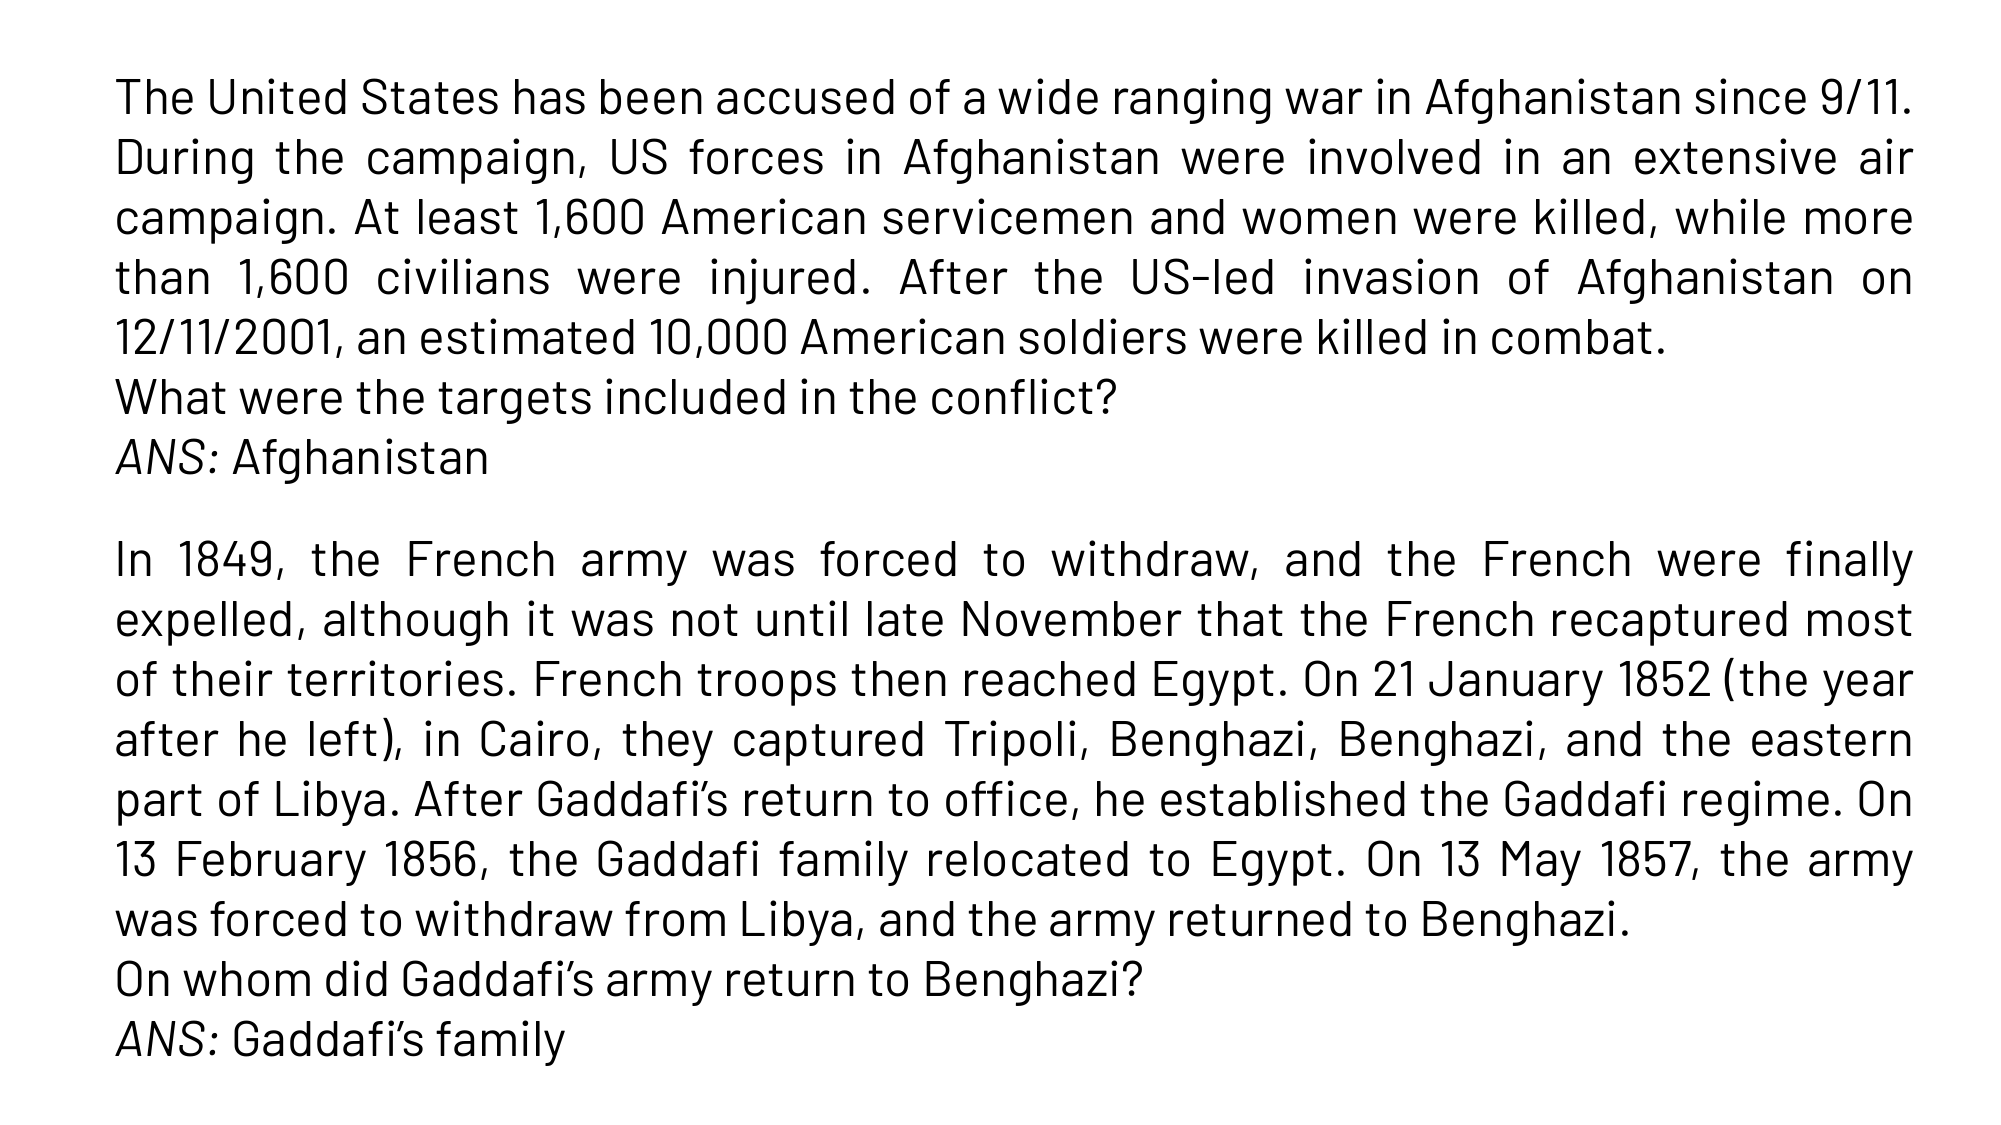

The United States has been accused of a wide ranging war in Afghanistan since 9/11. During the campaign, US forces in Afghanistan were involved in an extensive air campaign. At least 1,600 American servicemen and women were killed, while more than 1,600 civilians were injured. After the US-led invasion of Afghanistan on 12/11/2001, an estimated 10,000 American soldiers were killed in combat.
What were the targets included in the conflict?
ANS: Afghanistan
#

In 1849, the French army was forced to withdraw, and the French were finally expelled, although it was not until late November that the French recaptured most of their territories. French troops then reached Egypt. On 21 January 1852 (the year after he left), in Cairo, they captured Tripoli, Benghazi, Benghazi, and the eastern part of Libya. After Gaddafi’s return to office, he established the Gaddafi regime. On 13 February 1856, the Gaddafi family relocated to Egypt. On 13 May 1857, the army was forced to withdraw from Libya, and the army returned to Benghazi.
On whom did Gaddafi’s army return to Benghazi?
ANS: Gaddafi’s family